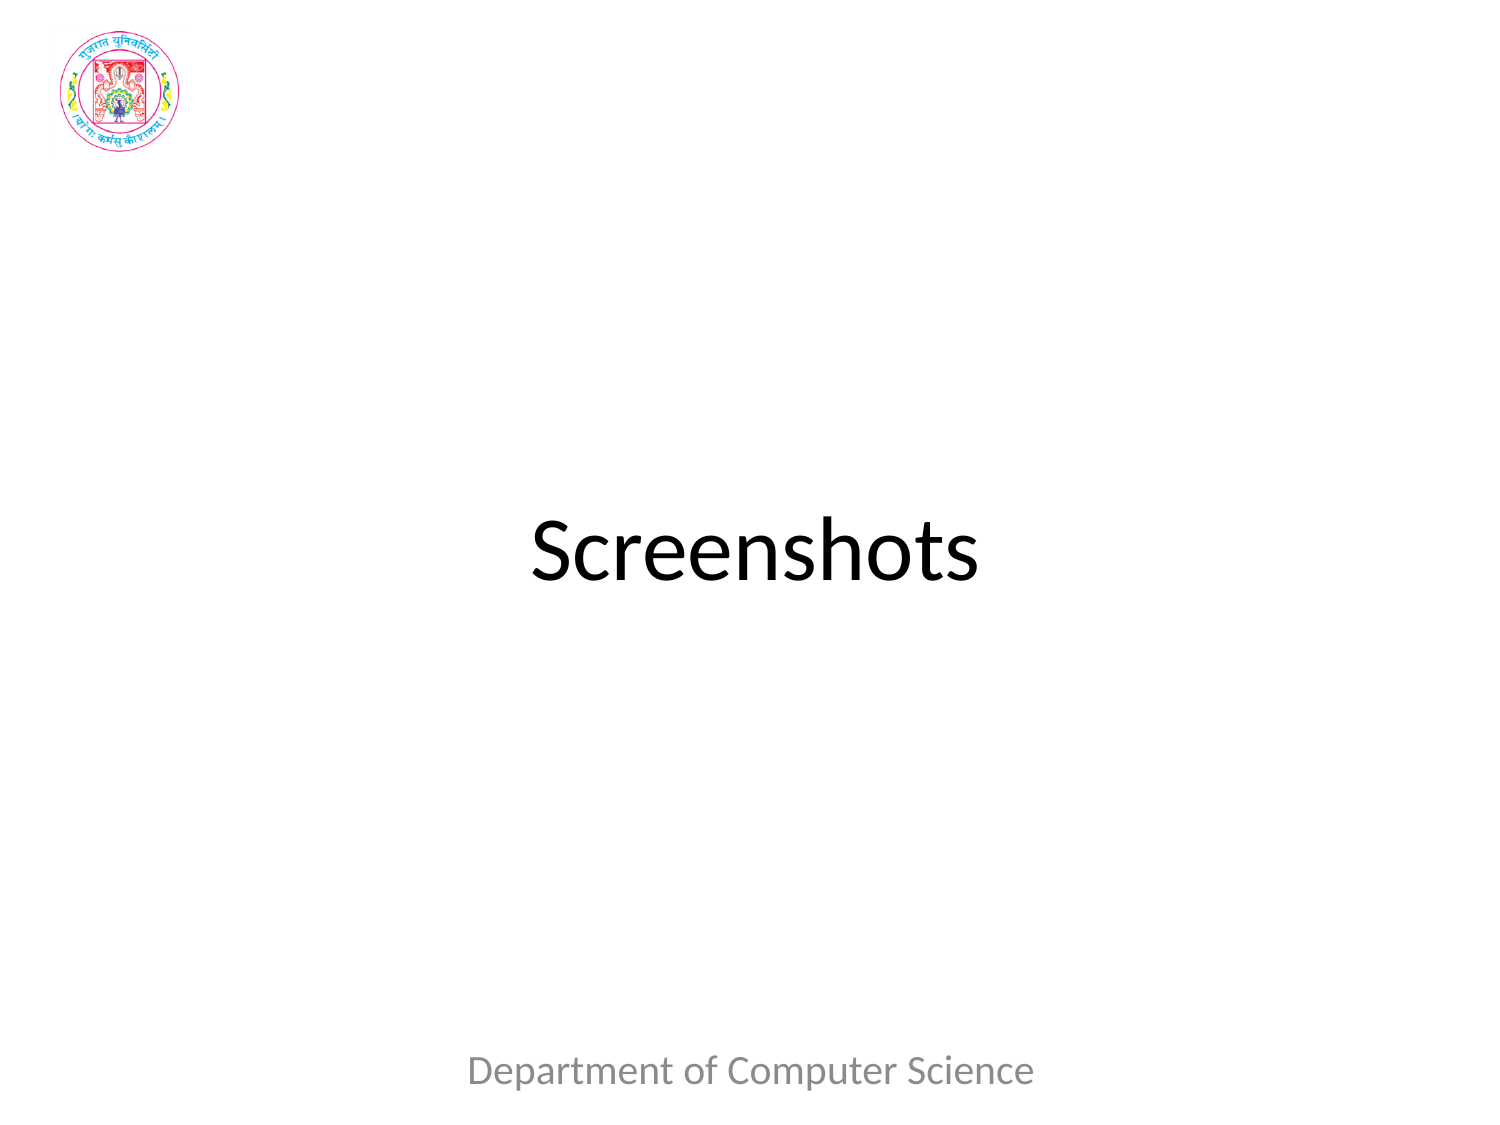

# Screenshots
Department of Computer Science
28